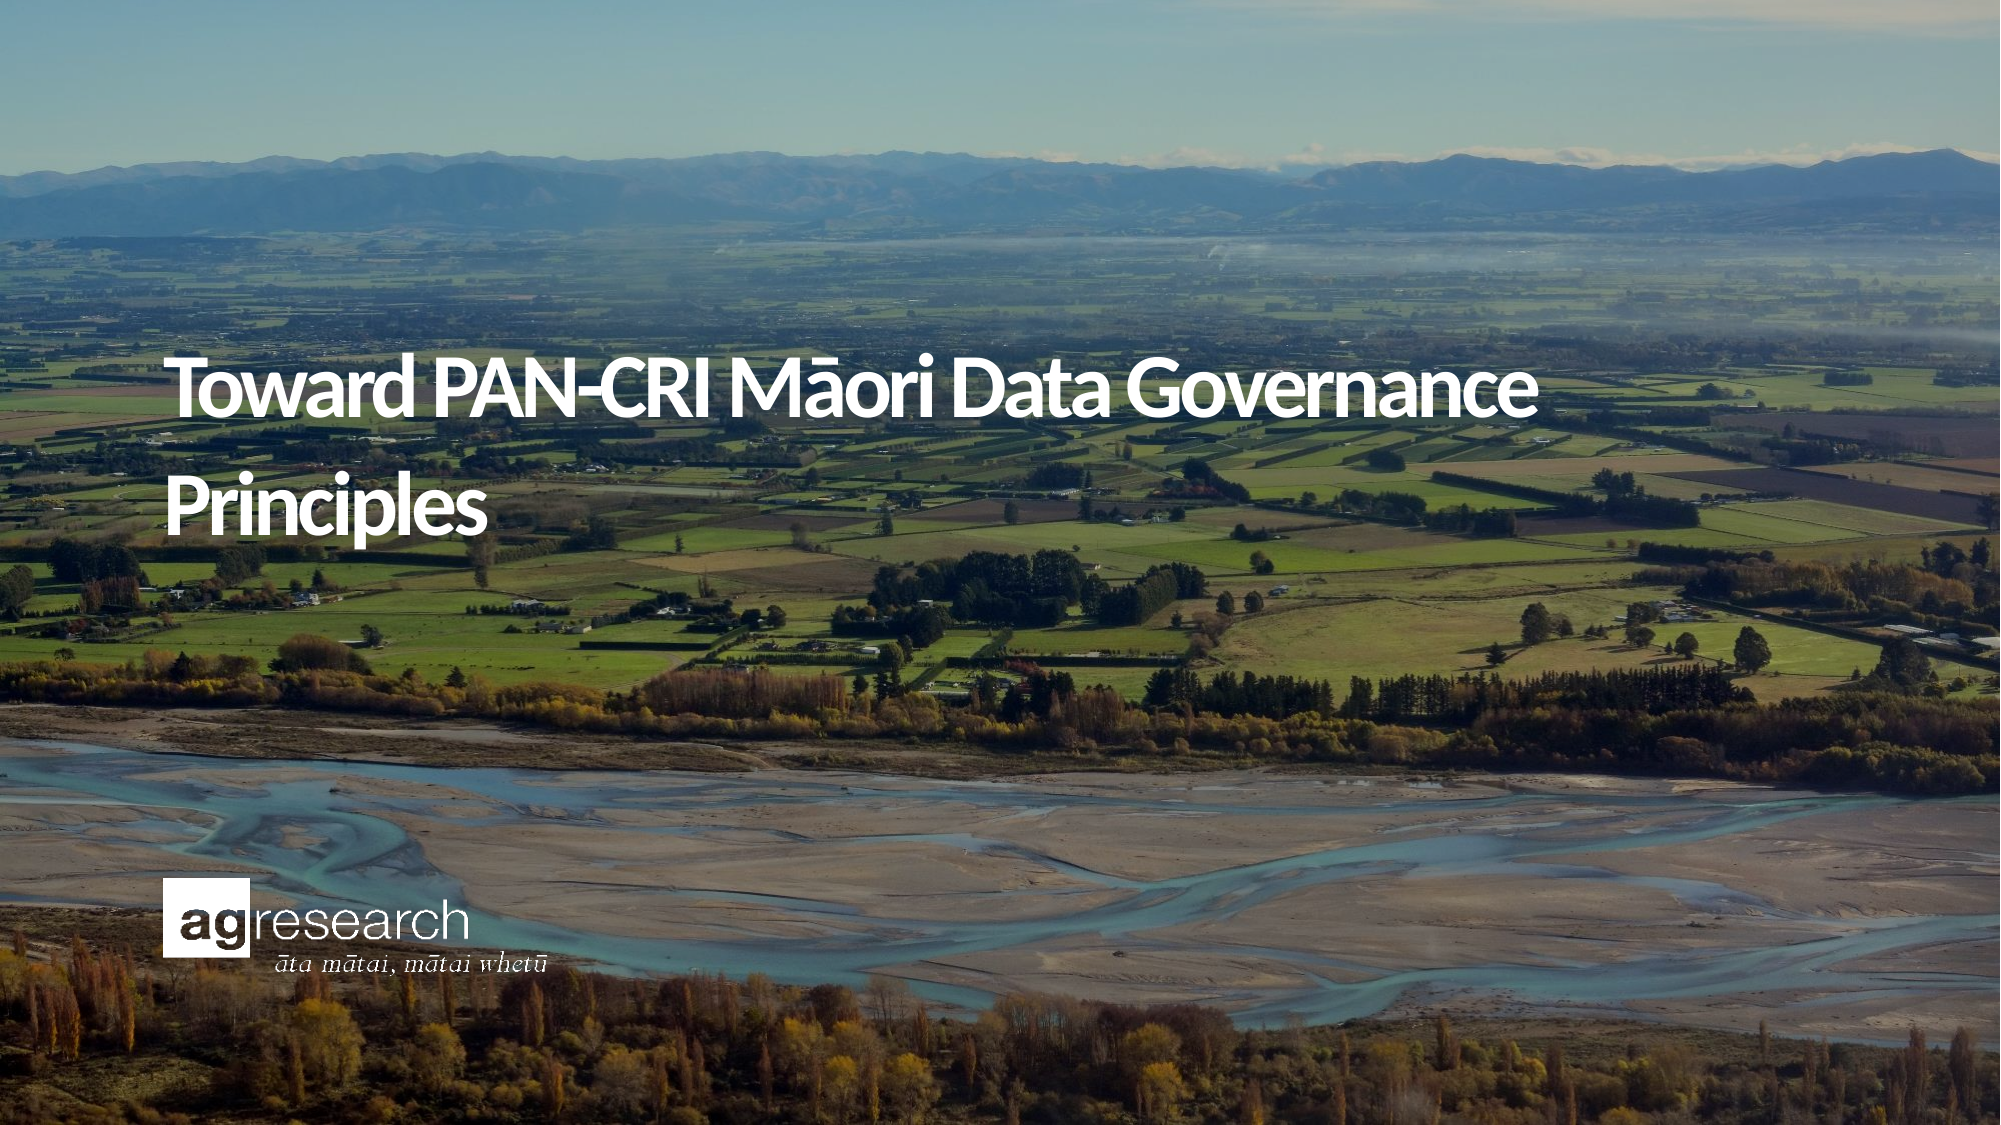

# Toward PAN-CRI Māori Data Governance Principles